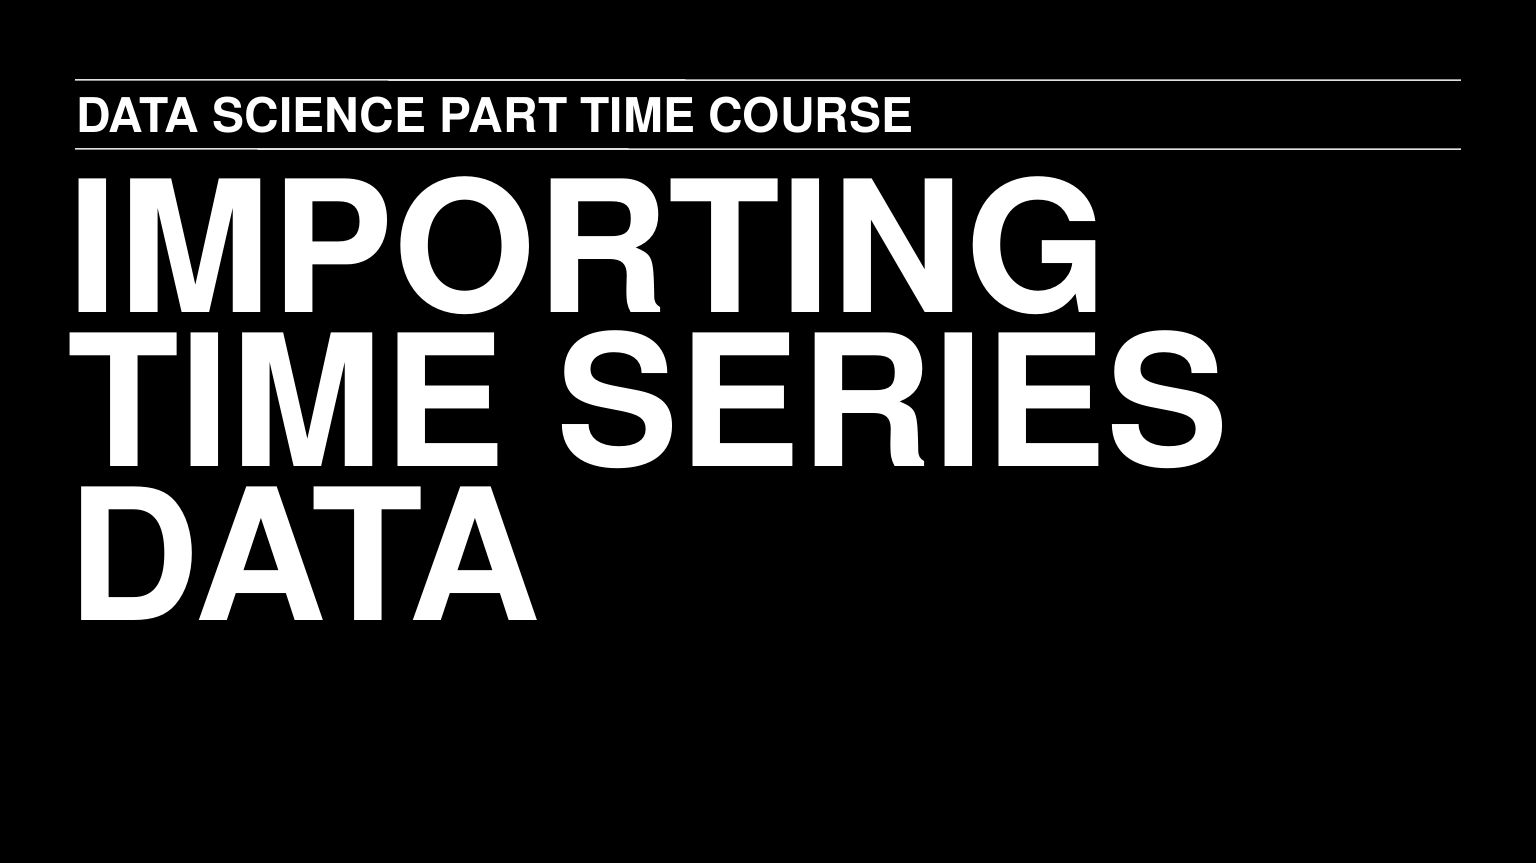

DATA SCIENCE PART TIME COURSE

IMPORTING TIME SERIES DATA